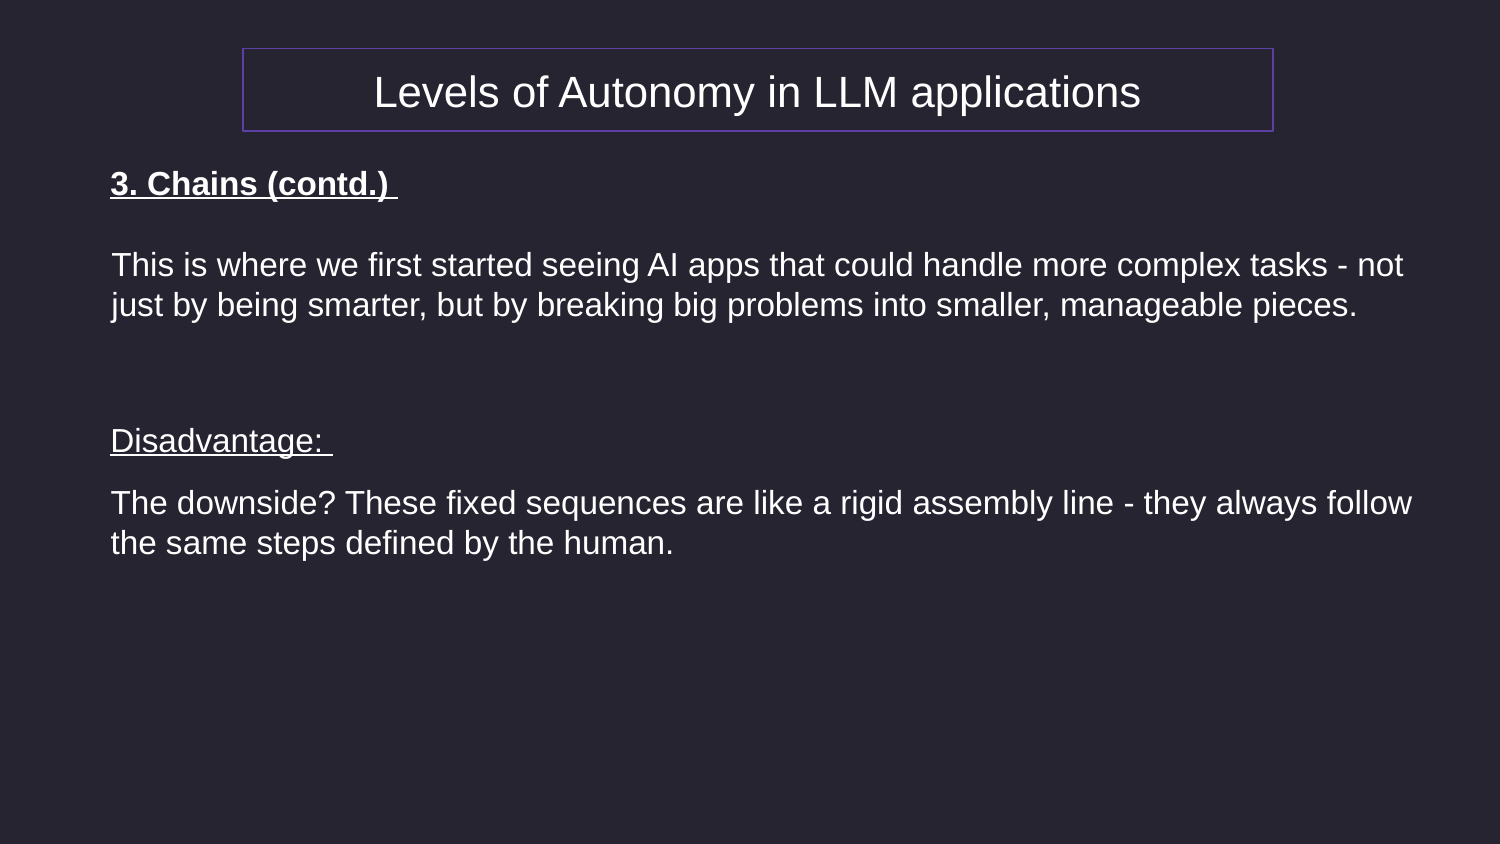

Levels of Autonomy in LLM applications
3. Chains (contd.)

This is where we first started seeing AI apps that could handle more complex tasks - not just by being smarter, but by breaking big problems into smaller, manageable pieces.
Disadvantage:
The downside? These fixed sequences are like a rigid assembly line - they always follow the same steps defined by the human.